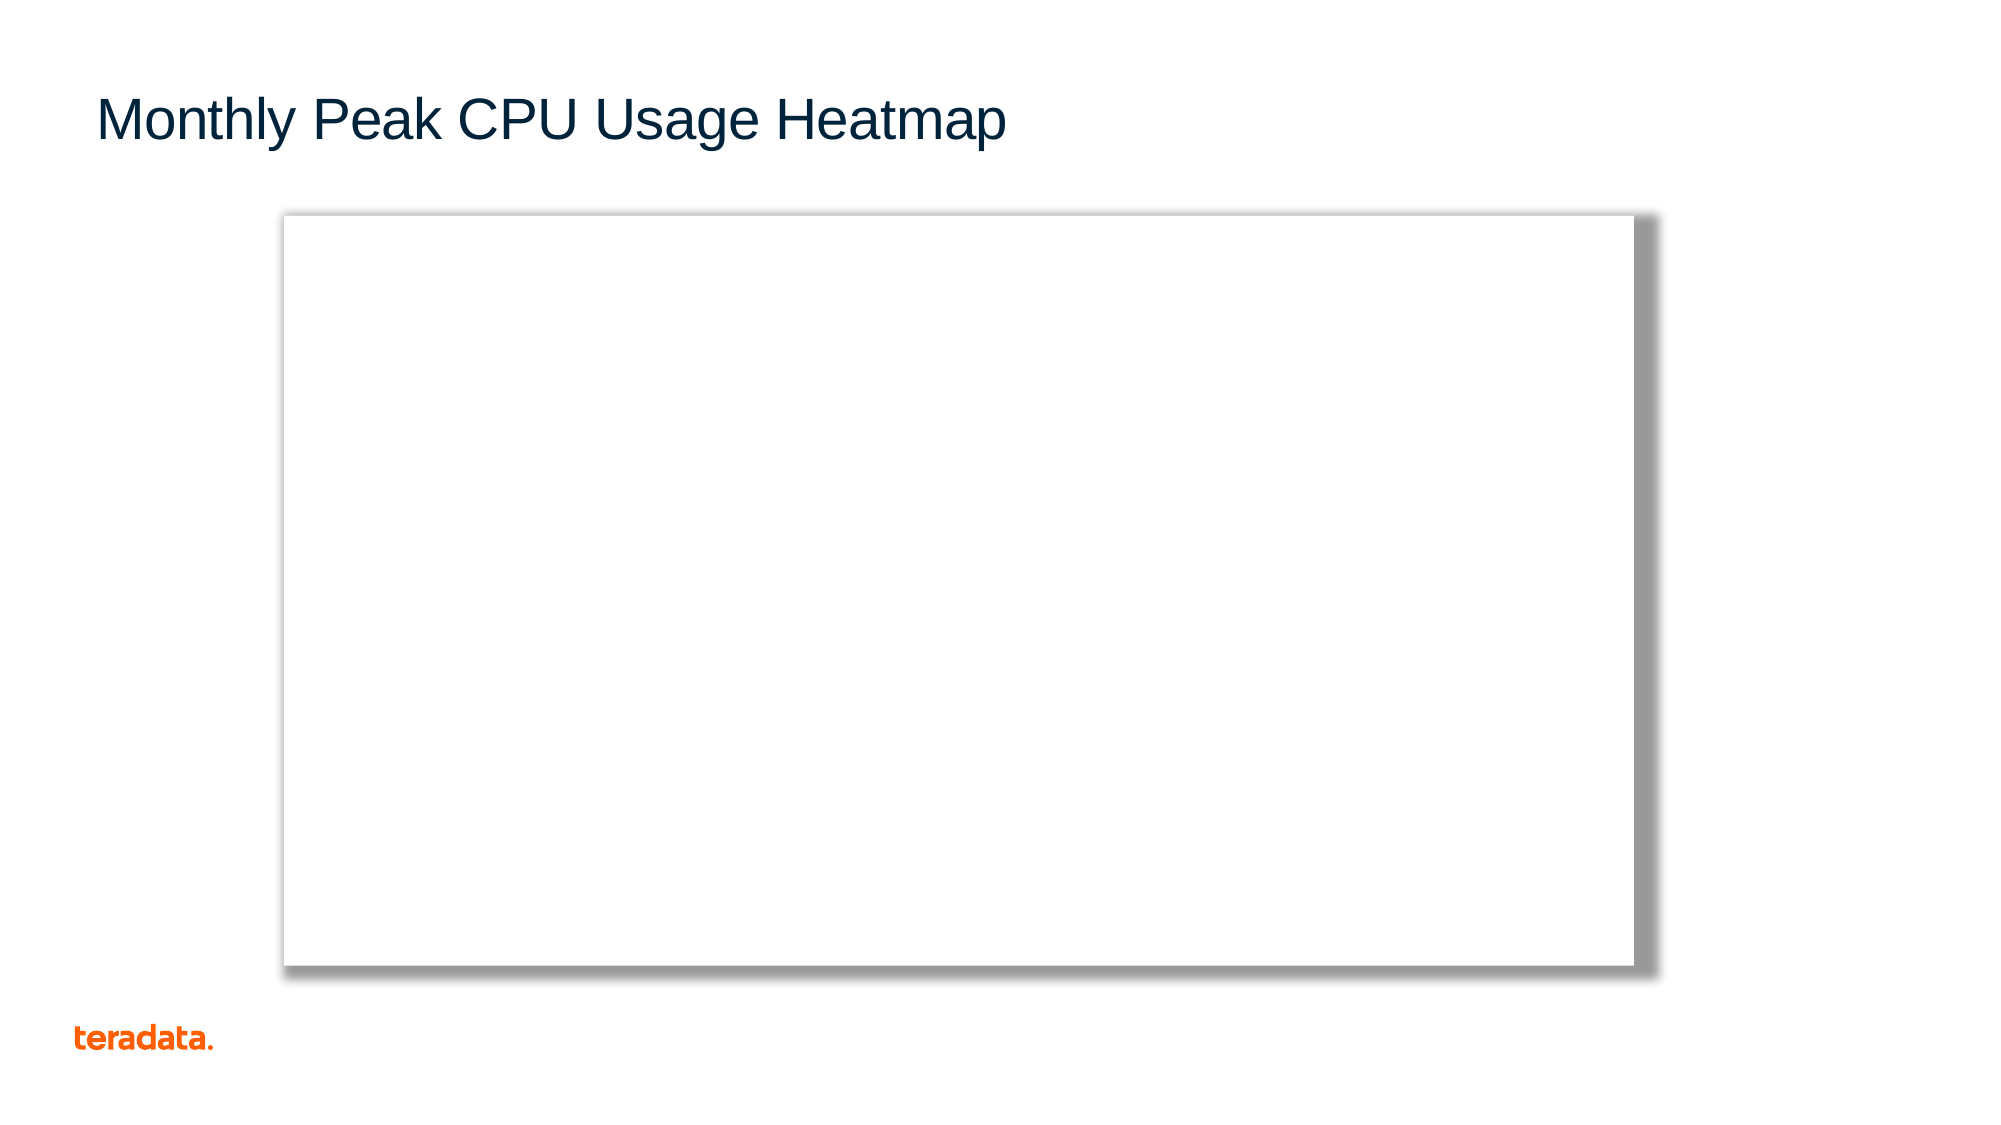

# Monthly Peak CPU Usage Heatmap

{{pic:vhc--system_monthly_peak_cpu_heatmap.png}}